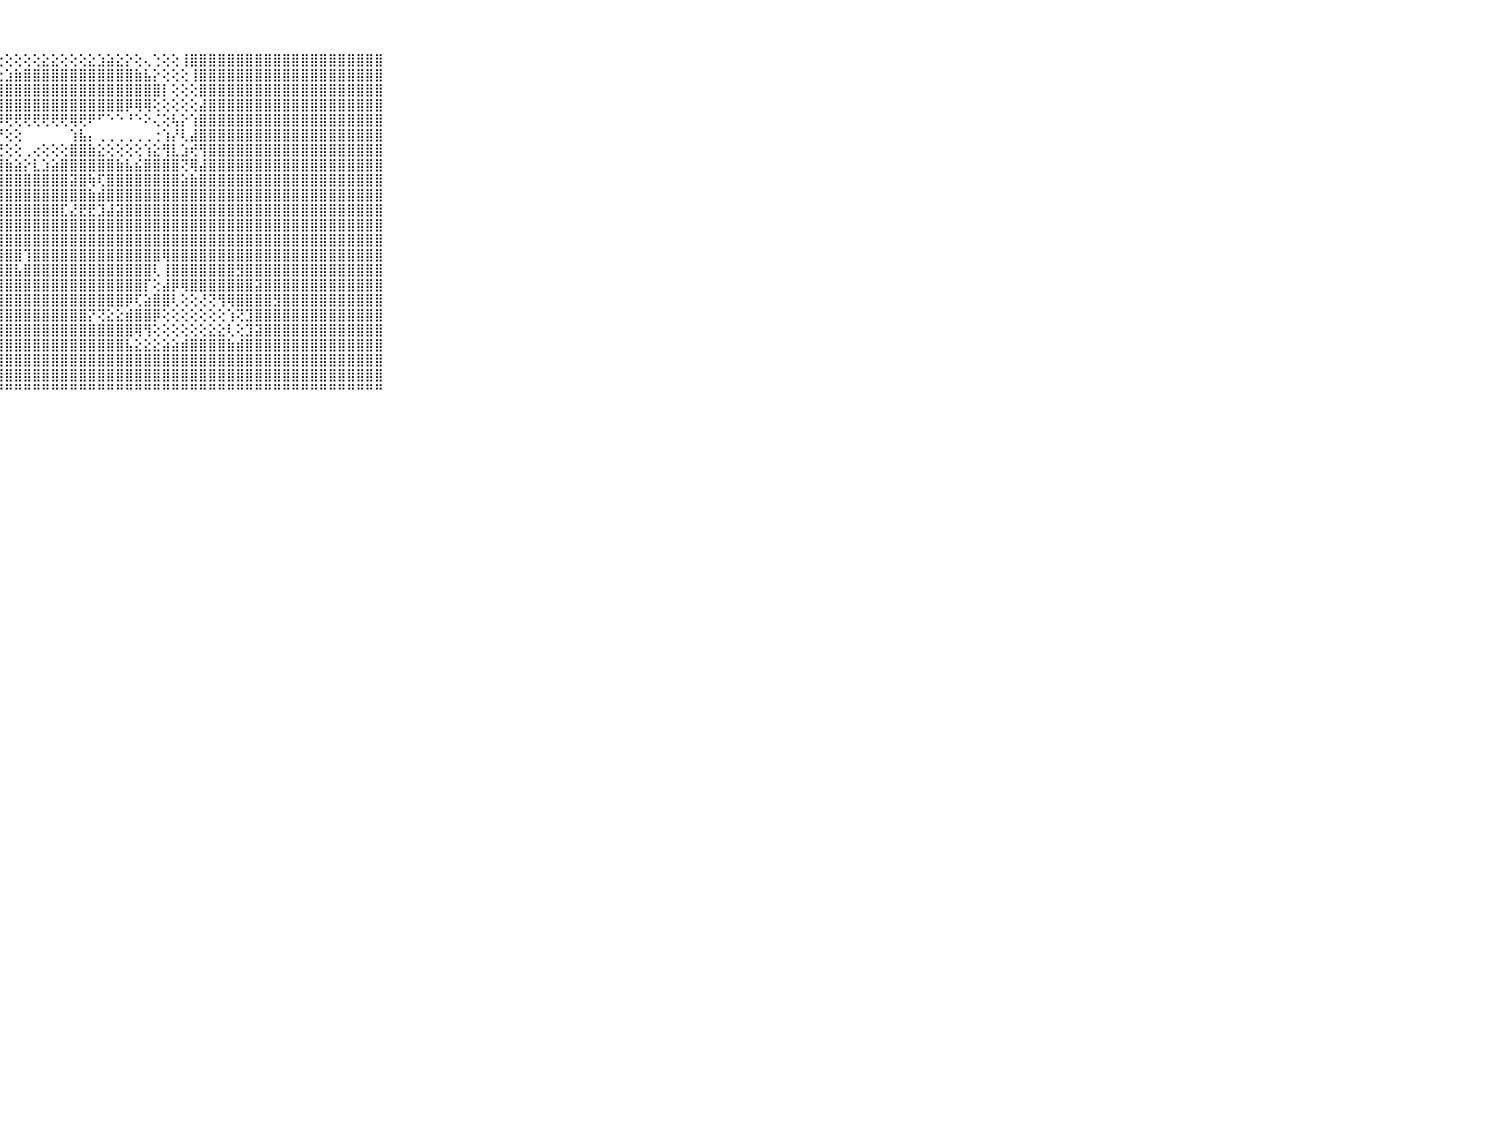

⠀⠀⠀⠀⠀⠀⠀⠀⠀⠀⠀⣿⣿⣿⣿⣿⣿⣿⣿⣿⣿⣿⣿⡿⢇⢕⢜⢕⢕⢕⢕⢕⣕⣕⢕⢕⢕⣕⣱⣵⣕⡕⢕⢄⢑⢕⢕⢸⣿⣿⣿⣿⣿⣿⣿⣿⣿⣿⣿⣿⣿⣿⣿⣿⣿⣿⣿⣿⣿⠀⠀⠀⠀⠀⠀⠀⠀⠀⠀⠀⠀
⠀⠀⠀⠀⠀⠀⠀⠀⠀⠀⠀⣿⣿⣿⣿⣿⣿⣿⣿⣿⣿⣿⣿⣇⢕⢕⢕⢕⣱⣷⣿⣿⣿⣿⣿⣿⣿⣿⣿⣿⣿⣿⣷⣧⡕⢕⢕⢕⢸⣿⣿⣿⣿⣿⣿⣿⣿⣿⣿⣿⣿⣿⣿⣿⣿⣿⣿⣿⣿⠀⠀⠀⠀⠀⠀⠀⠀⠀⠀⠀⠀
⠀⠀⠀⠀⠀⠀⠀⠀⠀⠀⠀⣿⣿⣿⣿⣿⣿⣿⣿⣿⣿⣿⣿⣿⣧⢕⢕⢸⣿⣿⣿⣿⣿⣿⣿⣿⣿⣿⣿⣿⣿⣿⣿⣿⣿⡇⢕⢕⢕⣿⣿⣿⣿⣿⣿⣿⣿⣿⣿⣿⣿⣿⣿⣿⣿⣿⣿⣿⣿⠀⠀⠀⠀⠀⠀⠀⠀⠀⠀⠀⠀
⠀⠀⠀⠀⠀⠀⠀⠀⠀⠀⠀⣿⣿⣿⣿⣿⣿⣿⣿⣿⣿⣿⣿⣿⣿⡕⢕⣾⣿⣿⣿⣿⣿⣿⣿⣿⣿⣿⣿⣿⣿⡿⢿⢿⢕⢕⢕⢕⢕⣼⣿⣿⣿⣿⣿⣿⣿⣿⣿⣿⣿⣿⣿⣿⣿⣿⣿⣿⣿⠀⠀⠀⠀⠀⠀⠀⠀⠀⠀⠀⠀
⠀⠀⠀⠀⠀⠀⠀⠀⠀⠀⠀⣿⣿⣿⣿⣿⣿⣿⣿⣿⣿⣿⣿⣿⣿⡕⢕⠿⢟⢟⢟⢟⢟⢟⢟⢿⢟⠟⠋⠑⠑⠘⠑⠕⢌⢕⢧⡕⢱⣿⣿⣿⣿⣿⣿⣿⣿⣿⣿⣿⣿⣿⣿⣿⣿⣿⣿⣿⣿⠀⠀⠀⠀⠀⠀⠀⠀⠀⠀⠀⠀
⠀⠀⠀⠀⠀⠀⠀⠀⠀⠀⠀⣿⣿⣿⣿⣿⣿⣿⣿⣿⣿⣿⣿⣿⣿⣷⣱⡝⢕⢕⠀⠀⠀⠀⠀⢱⣧⡄⢀⢀⢀⢀⢀⢀⢐⢱⡜⢇⣼⣿⣿⣿⣿⣿⣿⣿⣿⣿⣿⣿⣿⣿⣿⣿⣿⣿⣿⣿⣿⠀⠀⠀⠀⠀⠀⠀⠀⠀⠀⠀⠀
⠀⠀⠀⠀⠀⠀⠀⠀⠀⠀⠀⣿⣿⣿⣿⣿⣿⣿⣿⣿⣿⣿⣿⣿⣿⣿⣿⢜⢕⢕⢀⢔⢕⢕⢕⣿⣿⣷⣕⢕⢕⢕⢕⢱⣕⢻⣇⣱⢞⢻⣿⣿⣿⣿⣿⣿⣿⣿⣿⣿⣿⣿⣿⣿⣿⣿⣿⣿⣿⠀⠀⠀⠀⠀⠀⠀⠀⠀⠀⠀⠀
⠀⠀⠀⠀⠀⠀⠀⠀⠀⠀⠀⣿⣿⣿⣿⣿⣿⣿⣿⣿⣿⣿⣿⣿⣿⣿⣿⣿⣷⣵⡕⣇⣱⣵⣿⣿⣿⣿⣿⣿⣷⣧⣮⣿⣿⣿⣿⢝⢿⣼⣿⣿⣿⣿⣿⣿⣿⣿⣿⣿⣿⣿⣿⣿⣿⣿⣿⣿⣿⠀⠀⠀⠀⠀⠀⠀⠀⠀⠀⠀⠀
⠀⠀⠀⠀⠀⠀⠀⠀⠀⠀⠀⣿⣿⣿⣿⣿⣿⣿⣿⣿⣿⣿⣿⣿⣿⣿⣿⣿⣿⣿⣿⣿⣿⣿⣿⣽⣿⢷⢏⣿⣿⣿⣿⣿⣿⣿⣿⣵⣷⣿⣿⣿⣿⣿⣿⣿⣿⣿⣿⣿⣿⣿⣿⣿⣿⣿⣿⣿⣿⠀⠀⠀⠀⠀⠀⠀⠀⠀⠀⠀⠀
⠀⠀⠀⠀⠀⠀⠀⠀⠀⠀⠀⣿⣿⣿⣿⣿⣿⣿⣿⣿⣿⣿⣿⣿⣿⣿⣿⣿⣿⣿⣿⣿⣿⣿⣿⣿⣿⣷⣾⣿⣿⣿⣿⣿⣿⣿⣿⣿⣿⣿⣿⣿⣿⣿⣿⣿⣿⣿⣿⣿⣿⣿⣿⣿⣿⣿⣿⣿⣿⠀⠀⠀⠀⠀⠀⠀⠀⠀⠀⠀⠀
⠀⠀⠀⠀⠀⠀⠀⠀⠀⠀⠀⣿⣿⣿⣿⣿⣿⣿⣿⣿⣿⣿⣿⣿⣿⣿⣿⣿⣿⣿⣿⣿⣿⣿⣏⣜⣟⣟⣹⣼⣽⣿⣿⣿⣿⣿⣿⣿⣿⣿⣿⣿⣿⣿⣿⣿⣿⣿⣿⣿⣿⣿⣿⣿⣿⣿⣿⣿⣿⠀⠀⠀⠀⠀⠀⠀⠀⠀⠀⠀⠀
⠀⠀⠀⠀⠀⠀⠀⠀⠀⠀⠀⣿⣿⣿⣿⣿⣿⣿⣿⣿⣿⣿⣿⣿⣿⣿⣿⣿⣿⣿⣿⣿⣿⣿⣿⣿⣿⣿⣿⣿⣿⣿⣿⣿⣿⣿⣿⣿⣿⣿⣿⣿⣿⣿⣿⣿⣿⣿⣿⣿⣿⣿⣿⣿⣿⣿⣿⣿⣿⠀⠀⠀⠀⠀⠀⠀⠀⠀⠀⠀⠀
⠀⠀⠀⠀⠀⠀⠀⠀⠀⠀⠀⣿⣿⣿⣿⣿⣿⣿⣿⣿⣿⣿⣿⣿⣿⣿⣿⣿⣿⣿⣿⣿⣿⣿⣿⣿⣿⣿⣿⣿⣿⣿⣿⣿⣿⣿⣿⣿⣿⣿⣿⣿⣿⣿⣿⣿⣿⣿⣿⣿⣿⣿⣿⣿⣿⣿⣿⣿⣿⠀⠀⠀⠀⠀⠀⠀⠀⠀⠀⠀⠀
⠀⠀⠀⠀⠀⠀⠀⠀⠀⠀⠀⣿⣿⣿⣿⣿⣿⣿⣿⣿⣿⣿⣿⣿⣿⣿⣿⣿⣿⣿⢹⣿⣿⣿⣿⣿⣿⣿⣿⣿⣿⣿⣿⣿⣿⢿⣿⣿⣿⣿⣿⣿⣿⣿⣿⣿⣿⣿⣿⣿⣿⣿⣿⣿⣿⣿⣿⣿⣿⠀⠀⠀⠀⠀⠀⠀⠀⠀⠀⠀⠀
⠀⠀⠀⠀⠀⠀⠀⠀⠀⠀⠀⣿⣿⣿⣿⣿⣿⣿⣿⣿⣿⣿⣿⣿⣿⣿⣿⣿⣿⣧⣿⣿⣿⣿⣿⣿⣿⣿⣿⣿⣿⣿⣿⣿⢇⢸⣿⣿⣿⣿⣿⣿⣿⣻⣿⣿⣿⣿⣿⣿⣿⣿⣿⣿⣿⣿⣿⣿⣿⠀⠀⠀⠀⠀⠀⠀⠀⠀⠀⠀⠀
⠀⠀⠀⠀⠀⠀⠀⠀⠀⠀⠀⣿⣿⣿⣿⣿⣿⣿⣿⣿⣿⣿⣿⣿⣿⣿⣿⣿⣿⣿⣿⣿⣿⣿⣿⣿⣿⣿⣿⣿⣿⣿⣿⡏⢕⣼⡿⢿⣿⣿⣿⣿⣿⣿⣿⣽⣿⣿⣿⣿⣿⣿⣿⣿⣿⣿⣿⣿⣿⠀⠀⠀⠀⠀⠀⠀⠀⠀⠀⠀⠀
⠀⠀⠀⠀⠀⠀⠀⠀⠀⠀⠀⣿⣿⣿⣿⣿⣿⣿⣿⣿⣿⣿⣿⣿⣿⣿⣿⣿⣿⣿⣿⣿⣿⣿⣿⣿⣿⣿⣿⣿⣿⡿⢏⣵⣿⣿⢇⢕⢕⢜⢝⢻⢿⣿⣿⣿⣿⣻⣿⣿⣿⣿⣿⣿⣿⣿⣿⣿⣿⠀⠀⠀⠀⠀⠀⠀⠀⠀⠀⠀⠀
⠀⠀⠀⠀⠀⠀⠀⠀⠀⠀⠀⣿⣿⣿⣿⣿⣿⣿⣿⣿⣿⣿⣿⣿⣿⣿⣿⣿⣿⣿⣿⣿⣿⣿⣿⣿⣿⡝⢝⣕⣕⣾⣿⣿⡿⢕⢕⢕⢕⢕⢕⢕⢱⢝⣹⣿⣿⣿⣿⣿⣿⣿⣿⣿⣿⣿⣿⣿⣿⠀⠀⠀⠀⠀⠀⠀⠀⠀⠀⠀⠀
⠀⠀⠀⠀⠀⠀⠀⠀⠀⠀⠀⣿⣿⣿⣿⣿⣿⣿⣿⣿⣿⣿⣿⣿⣿⣿⣿⣿⣿⣿⣿⣿⣿⣿⣿⣿⣿⣿⣿⣿⣿⣿⢿⢻⢕⢕⢕⢕⢕⢕⣕⣕⢇⢕⣹⣽⣿⣿⣿⣿⣿⣿⣿⣿⣿⣿⣿⣿⣿⠀⠀⠀⠀⠀⠀⠀⠀⠀⠀⠀⠀
⠀⠀⠀⠀⠀⠀⠀⠀⠀⠀⠀⣿⣿⣿⣿⣿⣿⣿⣿⣿⣿⣿⣿⣿⣿⣿⣿⣿⣿⣿⣿⣿⣿⣿⣿⣿⣿⣿⣿⣿⣿⣧⣕⣕⣕⣵⣵⣾⣿⣿⣿⣿⣷⣾⣿⣿⣿⣿⣿⣿⣿⣿⣿⣿⣿⣿⣿⣿⣿⠀⠀⠀⠀⠀⠀⠀⠀⠀⠀⠀⠀
⠀⠀⠀⠀⠀⠀⠀⠀⠀⠀⠀⣿⣿⣿⣿⣿⣿⣿⣿⣿⣿⣿⣿⣿⣿⣿⣿⣿⣿⣿⣿⣿⣿⣿⣿⣿⣿⣿⣿⣿⣿⣿⣿⣿⣿⣿⣿⣿⣿⣿⣿⣿⣿⣿⣿⣿⣿⣿⣿⣿⣿⣿⣿⣿⣿⣿⣿⣿⣿⠀⠀⠀⠀⠀⠀⠀⠀⠀⠀⠀⠀
⠀⠀⠀⠀⠀⠀⠀⠀⠀⠀⠀⣿⣿⣿⣿⣿⣿⣿⣿⣿⣿⣿⣿⣿⣿⣿⣿⣿⣿⣿⣿⣿⣿⣿⣿⣿⣿⣿⣿⣿⣿⣿⣿⣿⣿⣿⣿⣿⣿⣿⣿⣿⣿⣿⣿⣿⣿⣿⣿⣿⣿⣿⣿⣿⣿⣿⣿⣿⣿⠀⠀⠀⠀⠀⠀⠀⠀⠀⠀⠀⠀
⠀⠀⠀⠀⠀⠀⠀⠀⠀⠀⠀⠛⠛⠛⠛⠛⠛⠛⠛⠛⠛⠛⠛⠛⠛⠛⠛⠛⠛⠛⠛⠛⠛⠛⠛⠛⠛⠛⠛⠛⠛⠛⠛⠛⠛⠛⠛⠛⠛⠛⠛⠛⠛⠛⠛⠛⠛⠛⠛⠛⠛⠛⠛⠛⠛⠛⠛⠛⠛⠀⠀⠀⠀⠀⠀⠀⠀⠀⠀⠀⠀